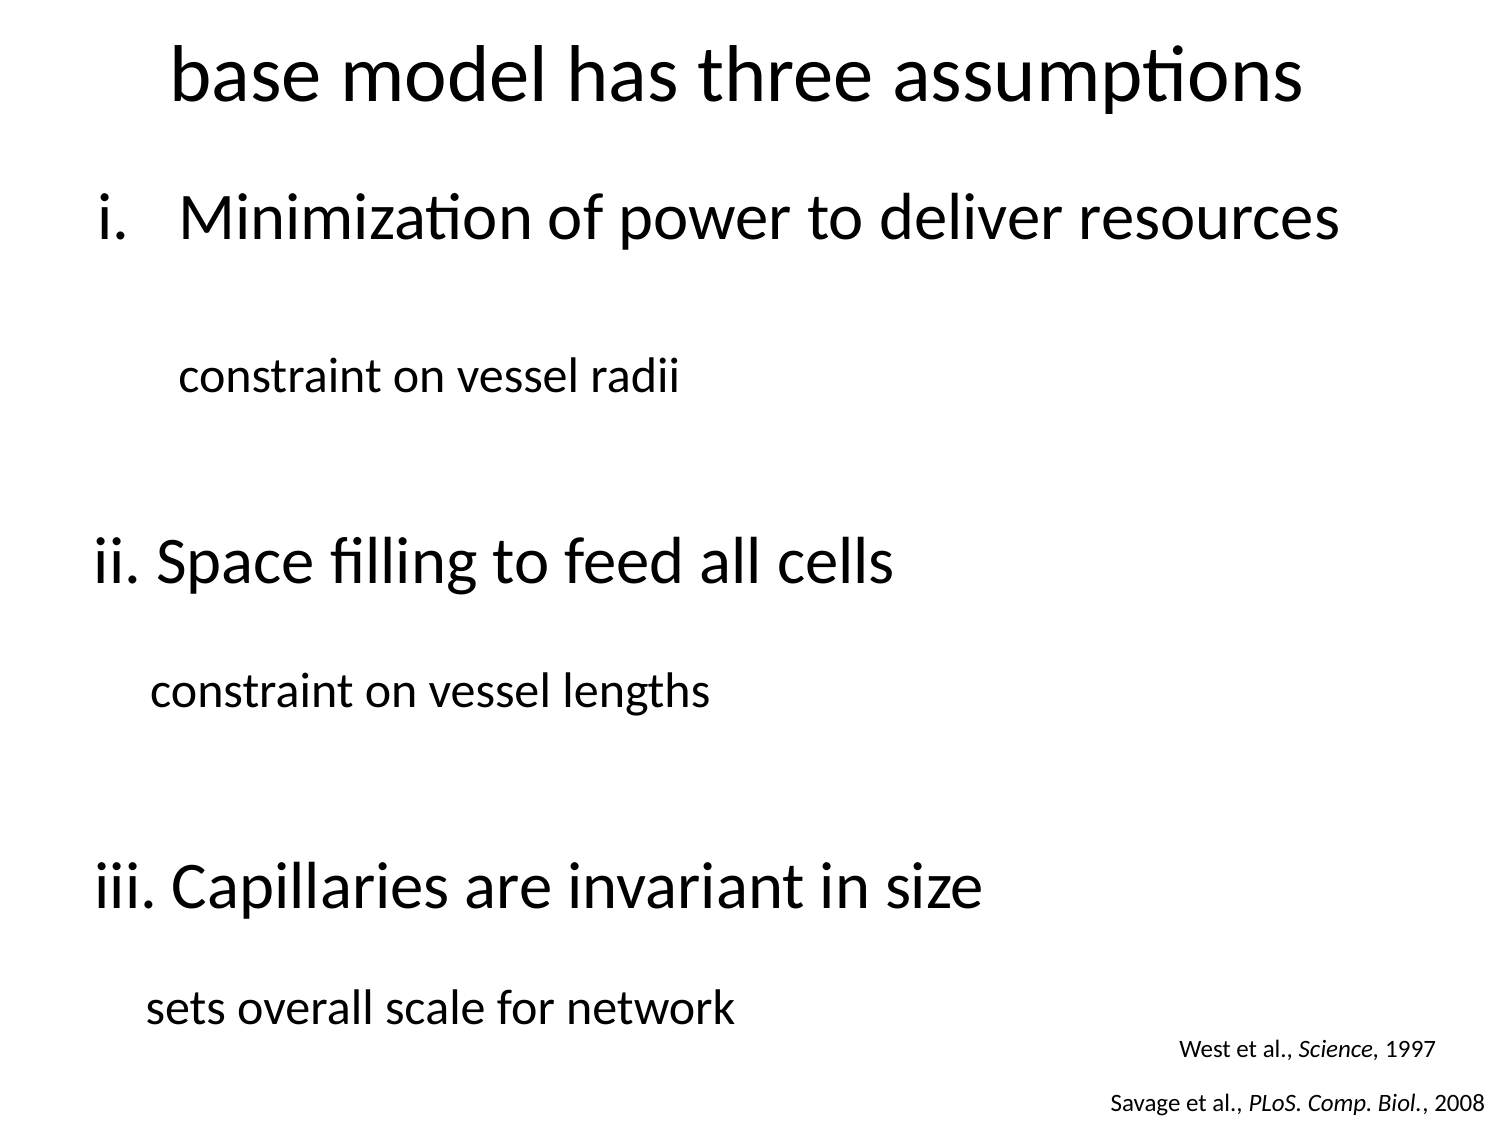

# base model has three assumptions
Minimization of power to deliver resources

	constraint on vessel radii
ii. Space filling to feed all cells

     constraint on vessel lengths
iii. Capillaries are invariant in size

      sets overall scale for network
West et al., Science, 1997
Savage et al., PLoS. Comp. Biol., 2008